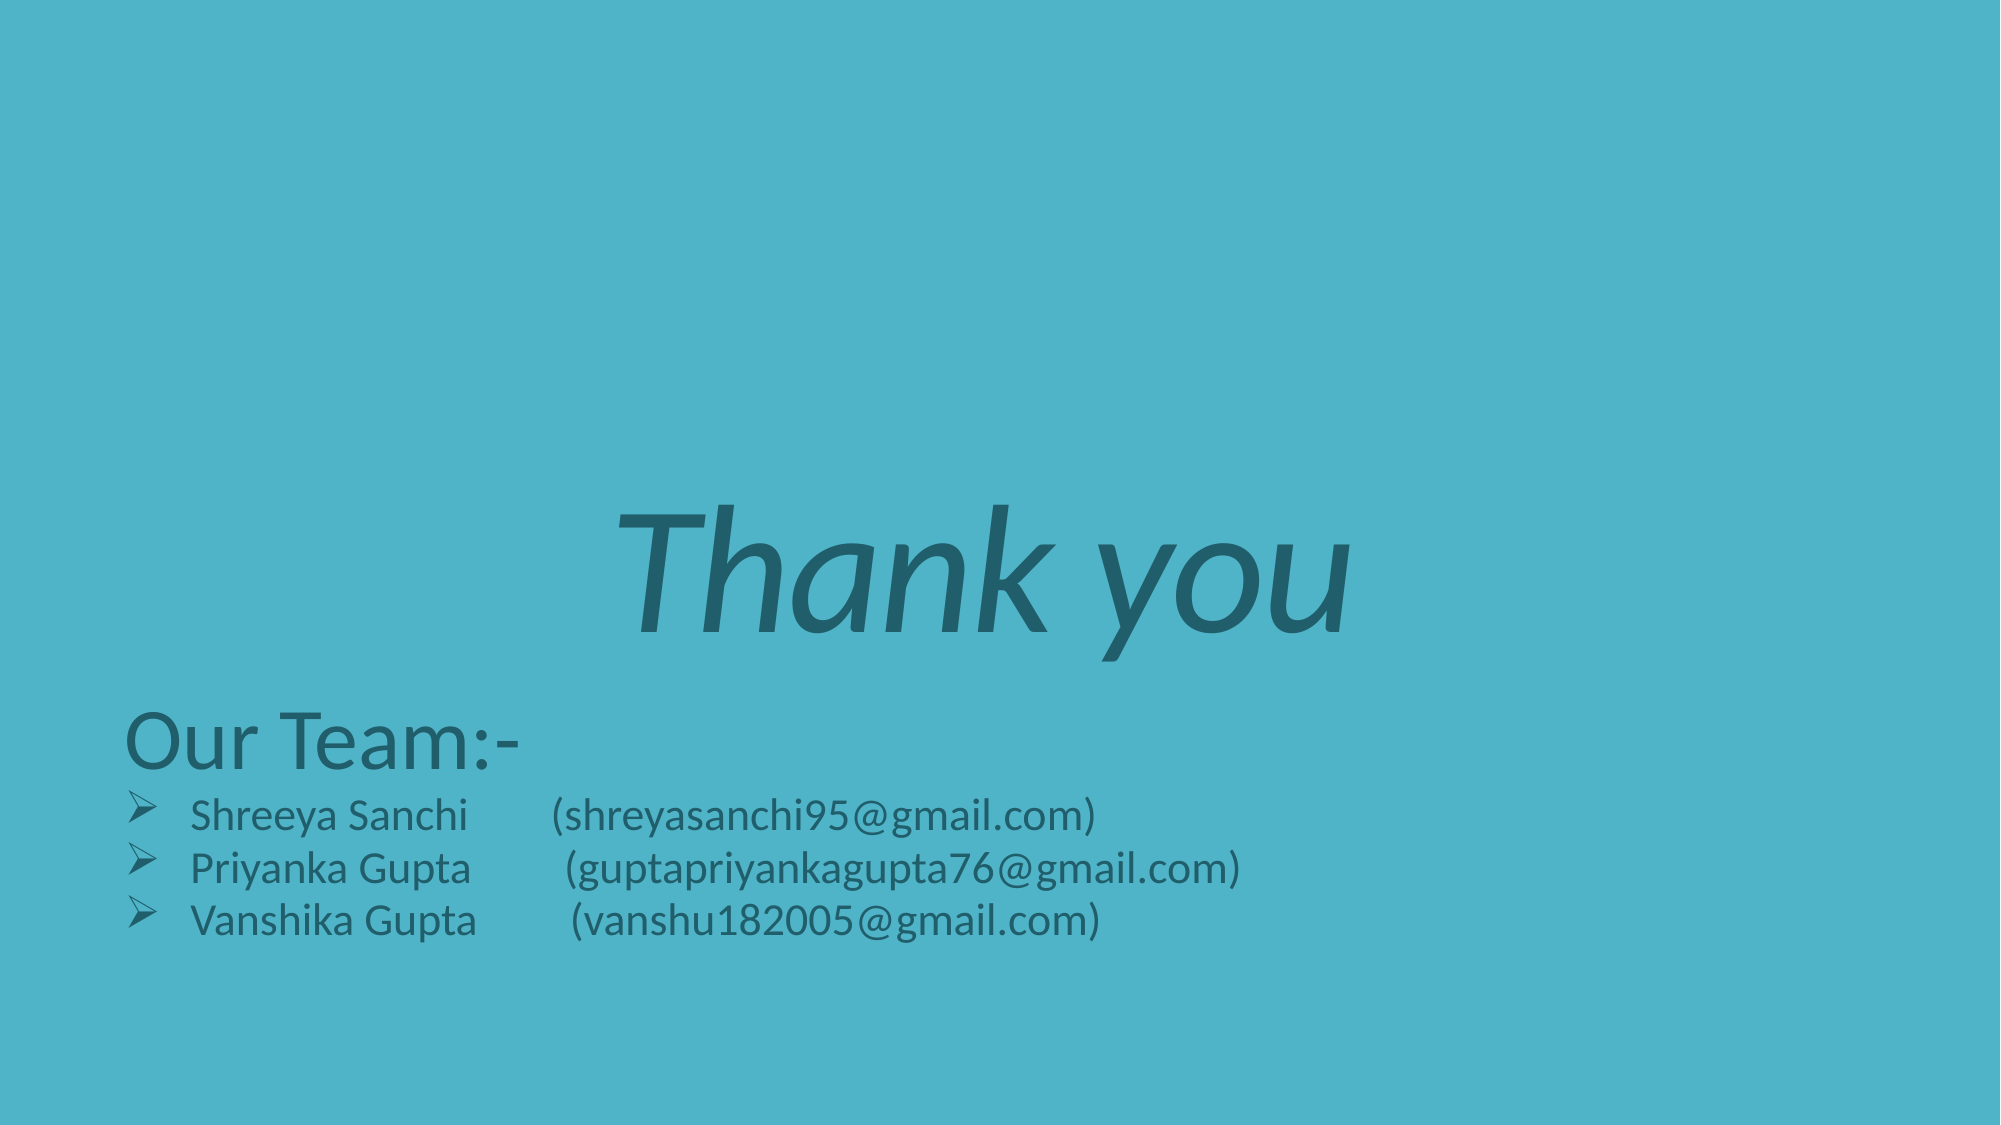

# Thank you
Our Team:-
Shreeya Sanchi        (shreyasanchi95@gmail.com)
Priyanka Gupta         (guptapriyankagupta76@gmail.com)
Vanshika Gupta         (vanshu182005@gmail.com)